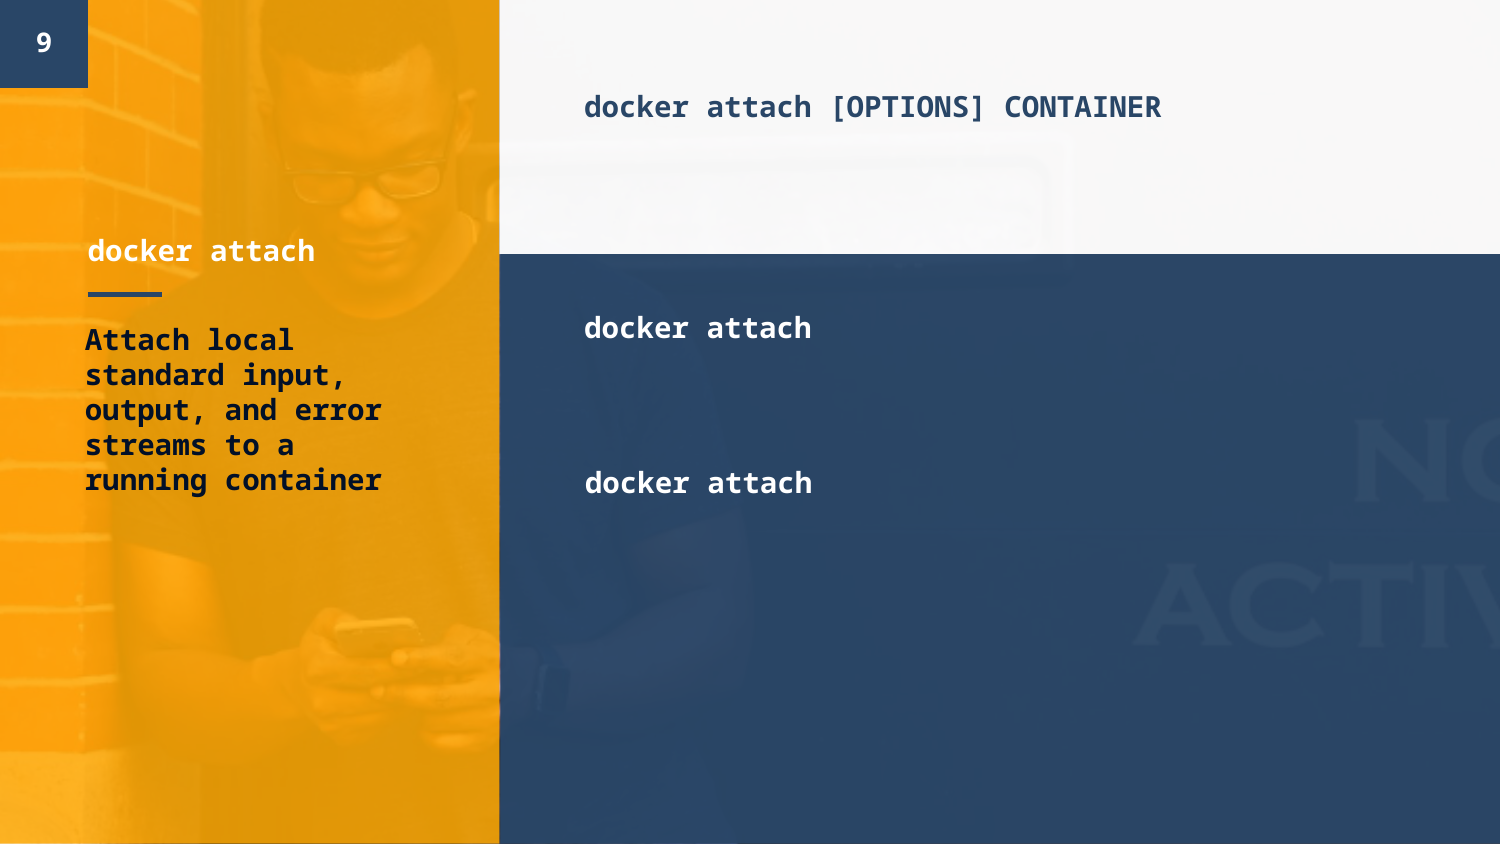

9
docker attach [OPTIONS] CONTAINER
# docker attach
docker attach
Attach local standard input, output, and error streams to a running container
docker attach